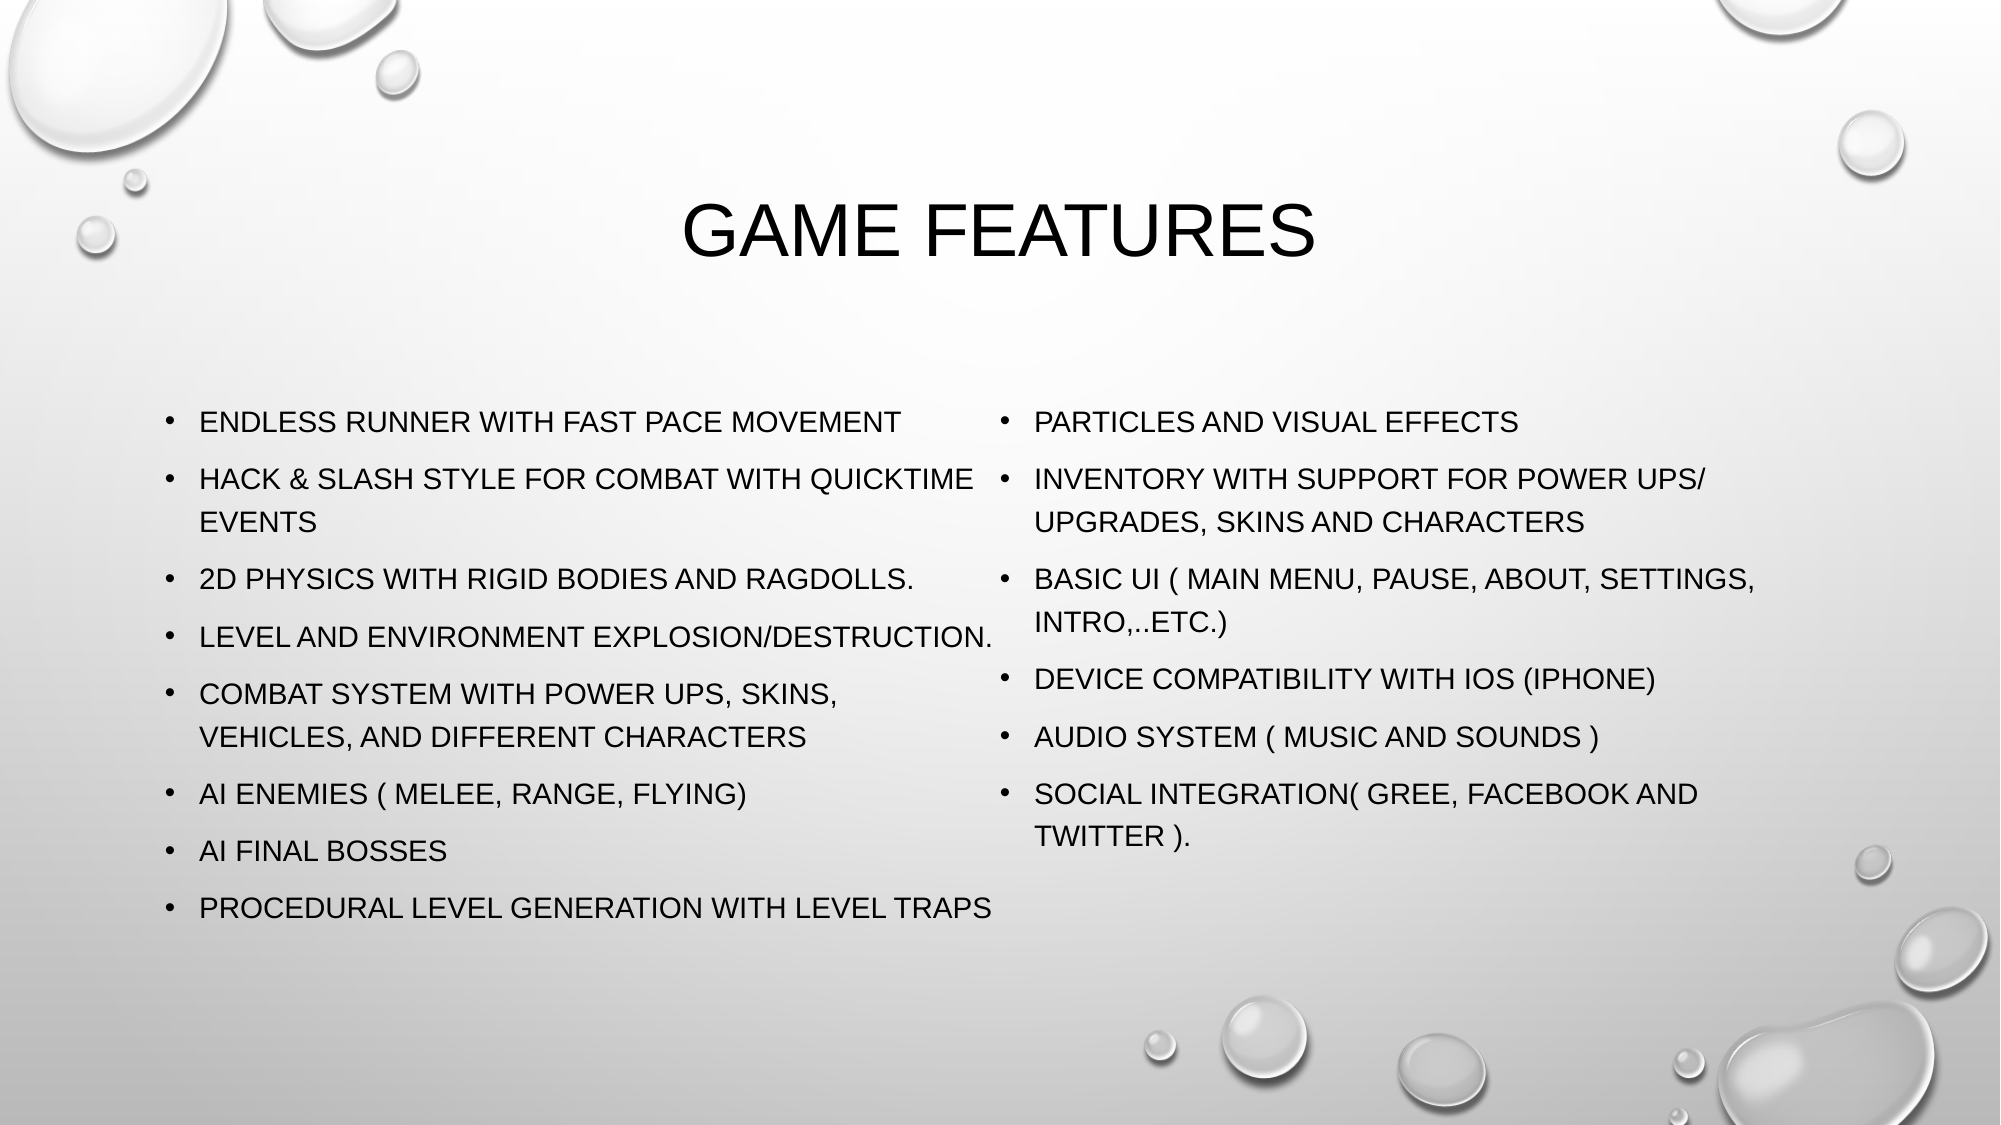

# Game Features
Endless runner with Fast Pace movement
Hack & Slash style for combat with QuickTime events
2D Physics with Rigid bodies and Ragdolls.
Level and environment explosion/destruction.
Combat System with power ups, skins, vehicles, and different characters
AI Enemies ( Melee, Range, Flying)
AI Final Bosses
Procedural Level Generation with Level Traps
Particles and Visual Effects
Inventory with support for Power ups/ Upgrades, skins and characters
Basic UI ( Main Menu, Pause, About, Settings, Intro,..Etc.)
Device Compatibility with iOS (IPHONE)
Audio System ( Music and Sounds )
Social Integration( GREE, Facebook and twitter ).